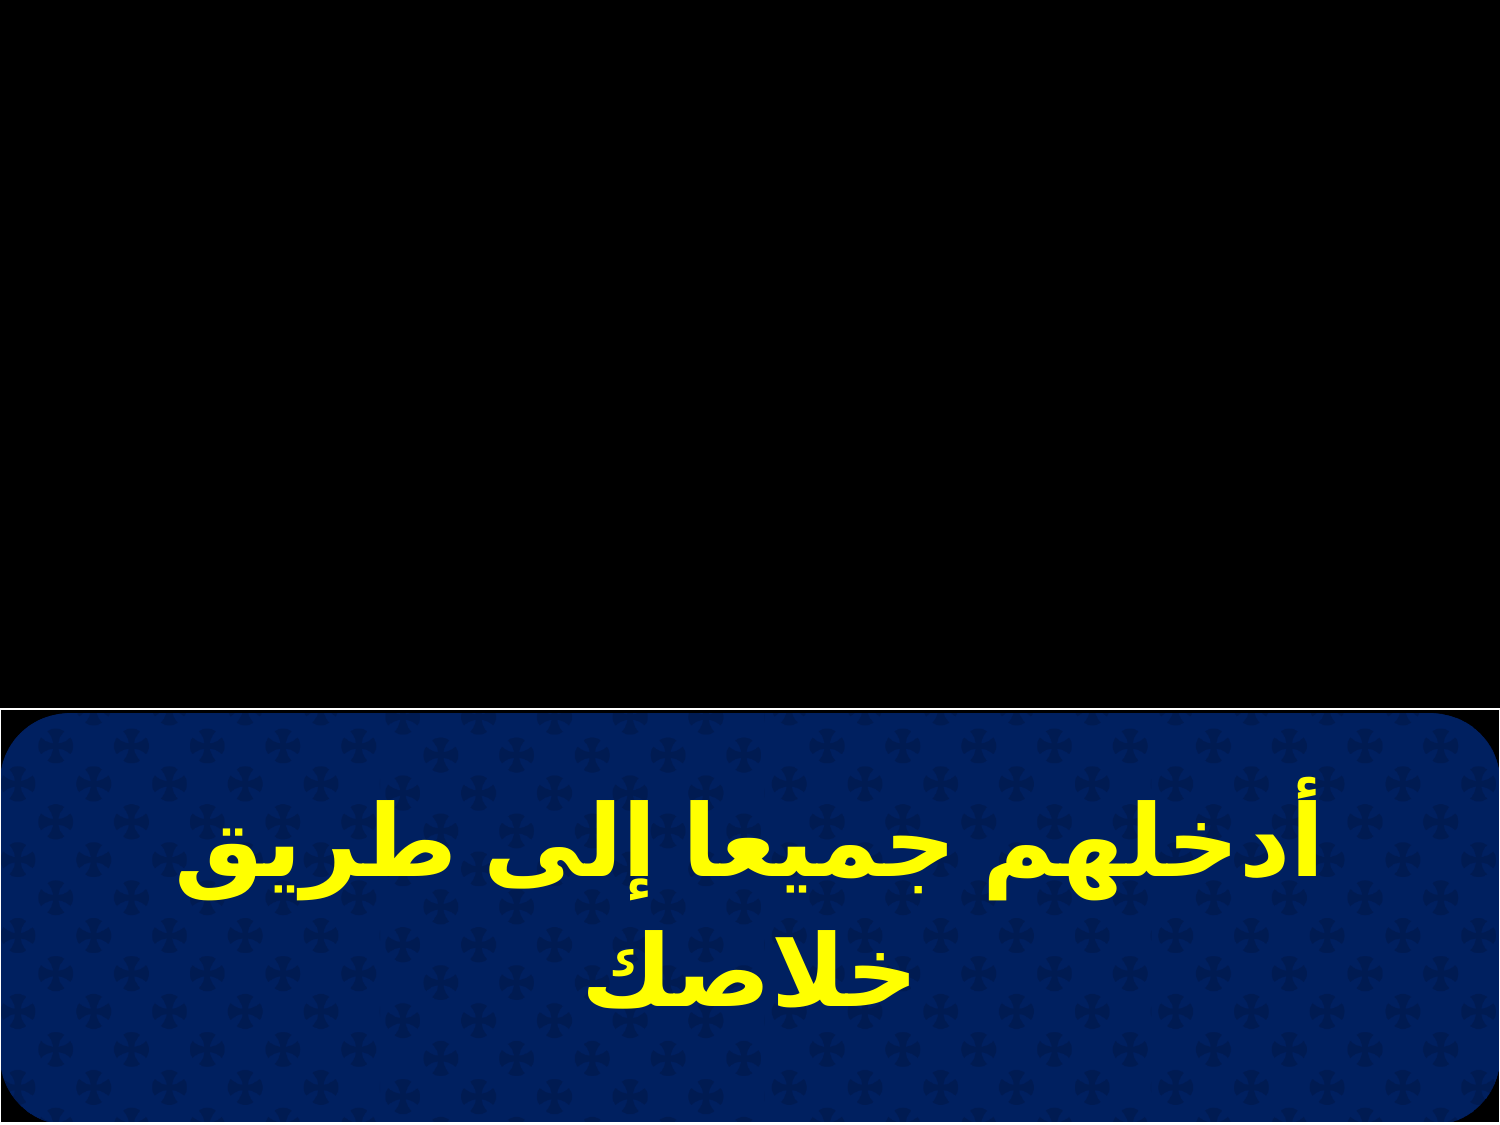

| أدخلهم جميعا إلى طريق خلاصك |
| --- |